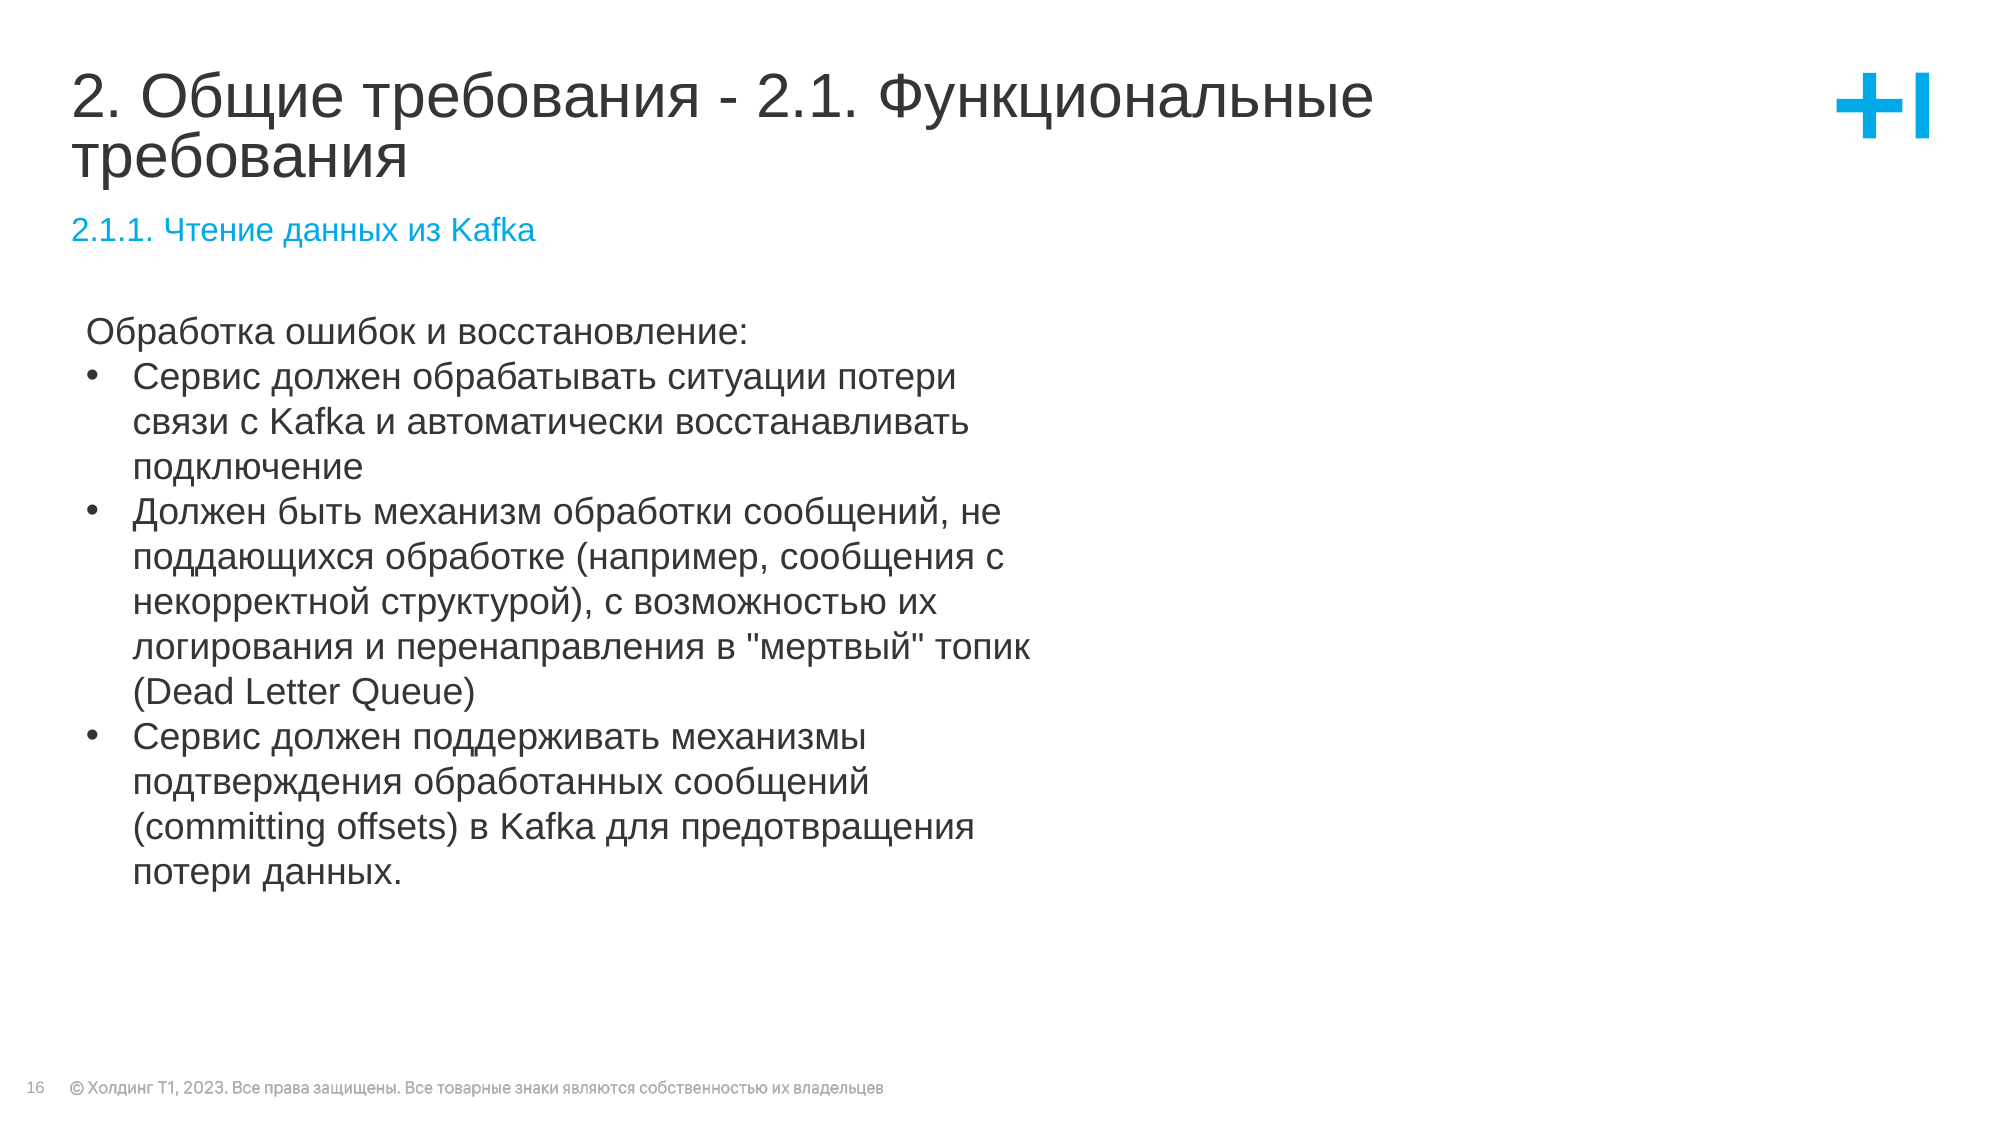

# 2. Общие требования - 2.1. Функциональные требования
2.1.1. Чтение данных из Kafka
Обработка ошибок и восстановление:
Сервис должен обрабатывать ситуации потери связи с Kafka и автоматически восстанавливать подключение
Должен быть механизм обработки сообщений, не поддающихся обработке (например, сообщения с некорректной структурой), с возможностью их логирования и перенаправления в "мертвый" топик (Dead Letter Queue)
Сервис должен поддерживать механизмы подтверждения обработанных сообщений (committing offsets) в Kafka для предотвращения потери данных.